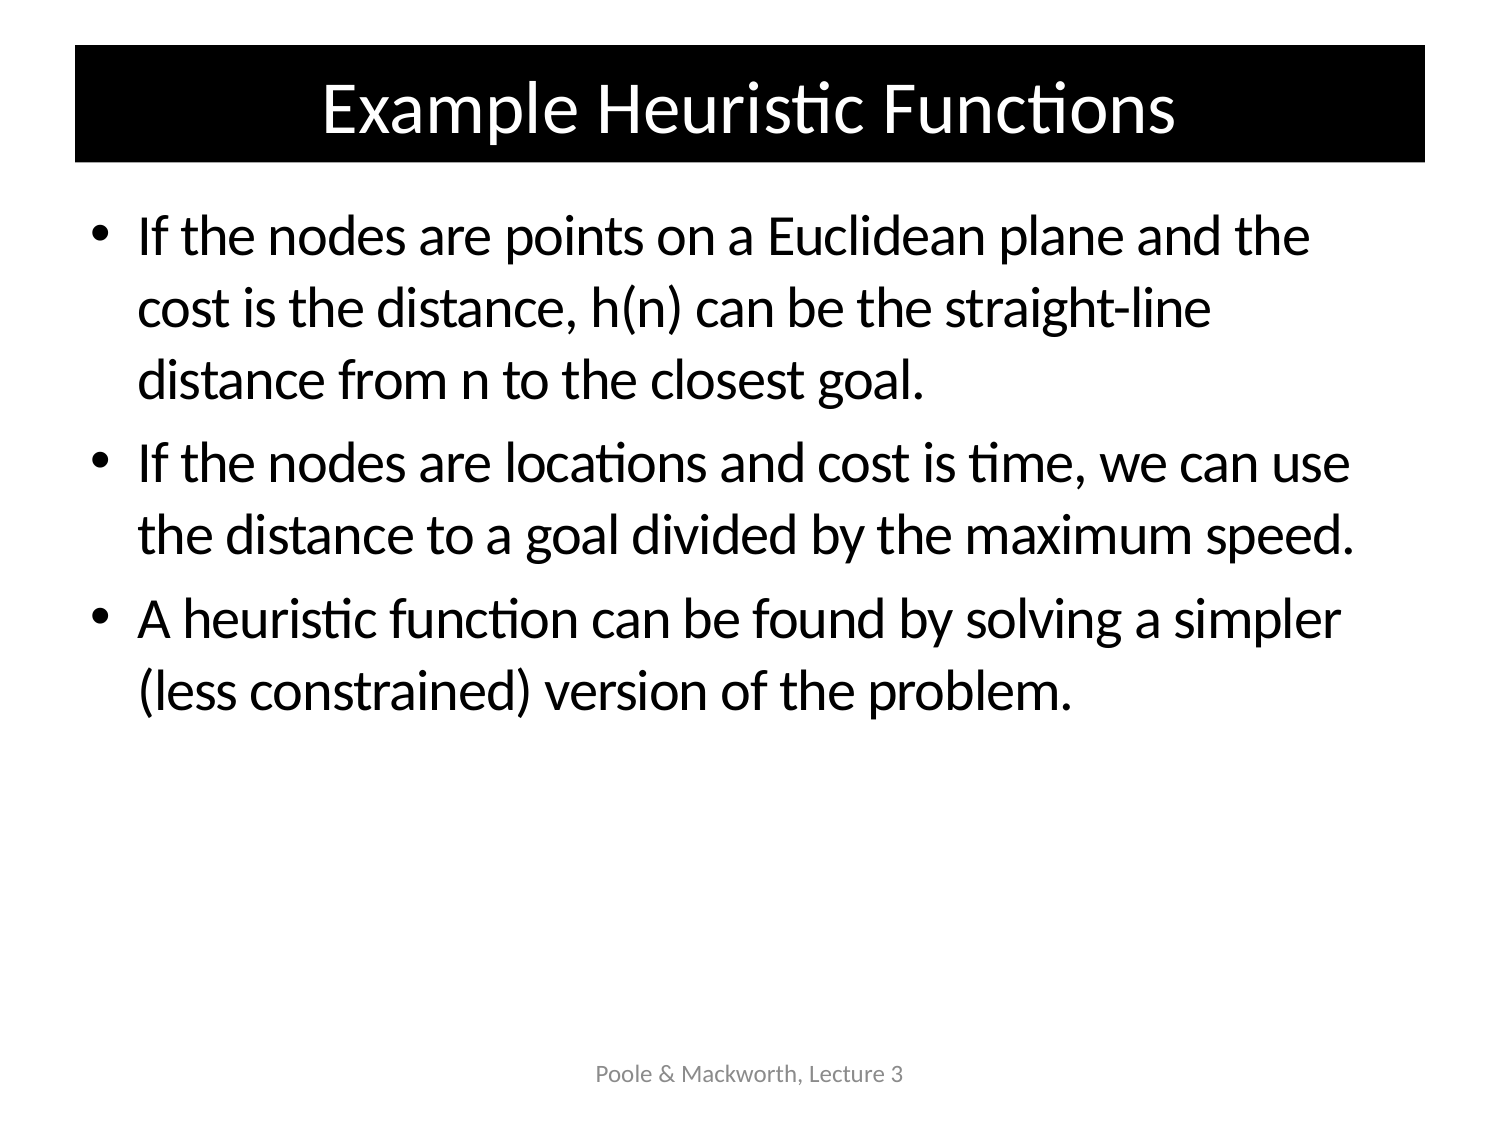

# Example Heuristic Functions
If the nodes are points on a Euclidean plane and the cost is the distance, h(n) can be the straight-line distance from n to the closest goal.
If the nodes are locations and cost is time, we can use the distance to a goal divided by the maximum speed.
A heuristic function can be found by solving a simpler (less constrained) version of the problem.

Poole & Mackworth, Lecture 3